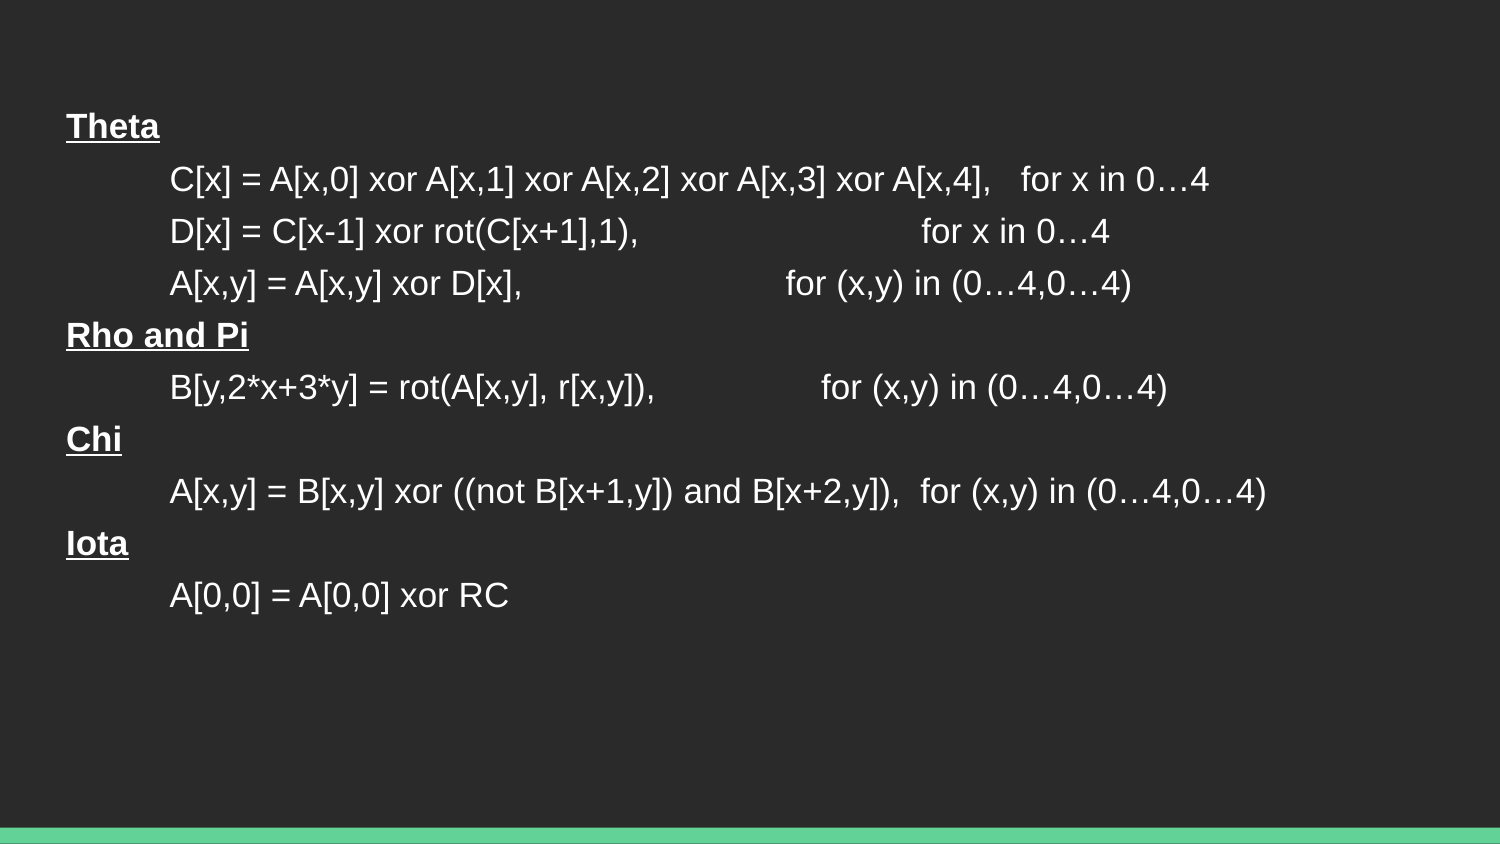

Theta
  C[x] = A[x,0] xor A[x,1] xor A[x,2] xor A[x,3] xor A[x,4],   for x in 0…4
  D[x] = C[x-1] xor rot(C[x+1],1),                             for x in 0…4
  A[x,y] = A[x,y] xor D[x],                           for (x,y) in (0…4,0…4)
Rho and Pi
  B[y,2*x+3*y] = rot(A[x,y], r[x,y]),                 for (x,y) in (0…4,0…4)
Chi
  A[x,y] = B[x,y] xor ((not B[x+1,y]) and B[x+2,y]),  for (x,y) in (0…4,0…4)
Iota
  A[0,0] = A[0,0] xor RC